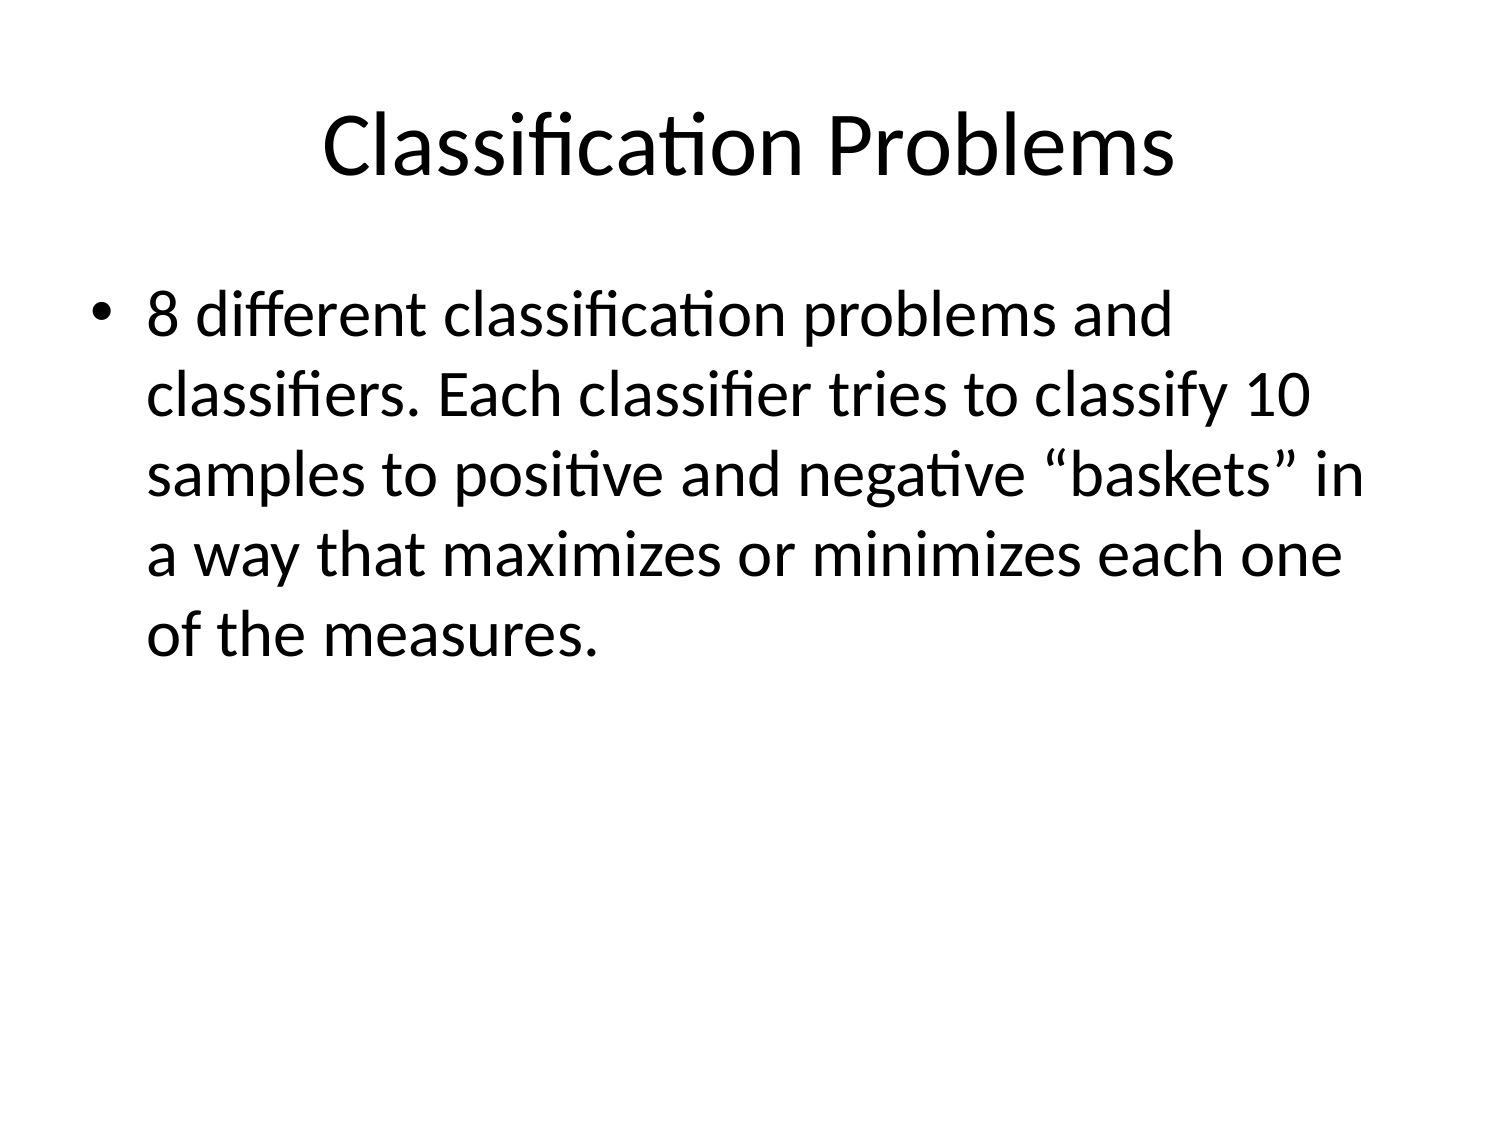

# Classification Problems
8 different classification problems and classifiers. Each classifier tries to classify 10 samples to positive and negative “baskets” in a way that maximizes or minimizes each one of the measures.